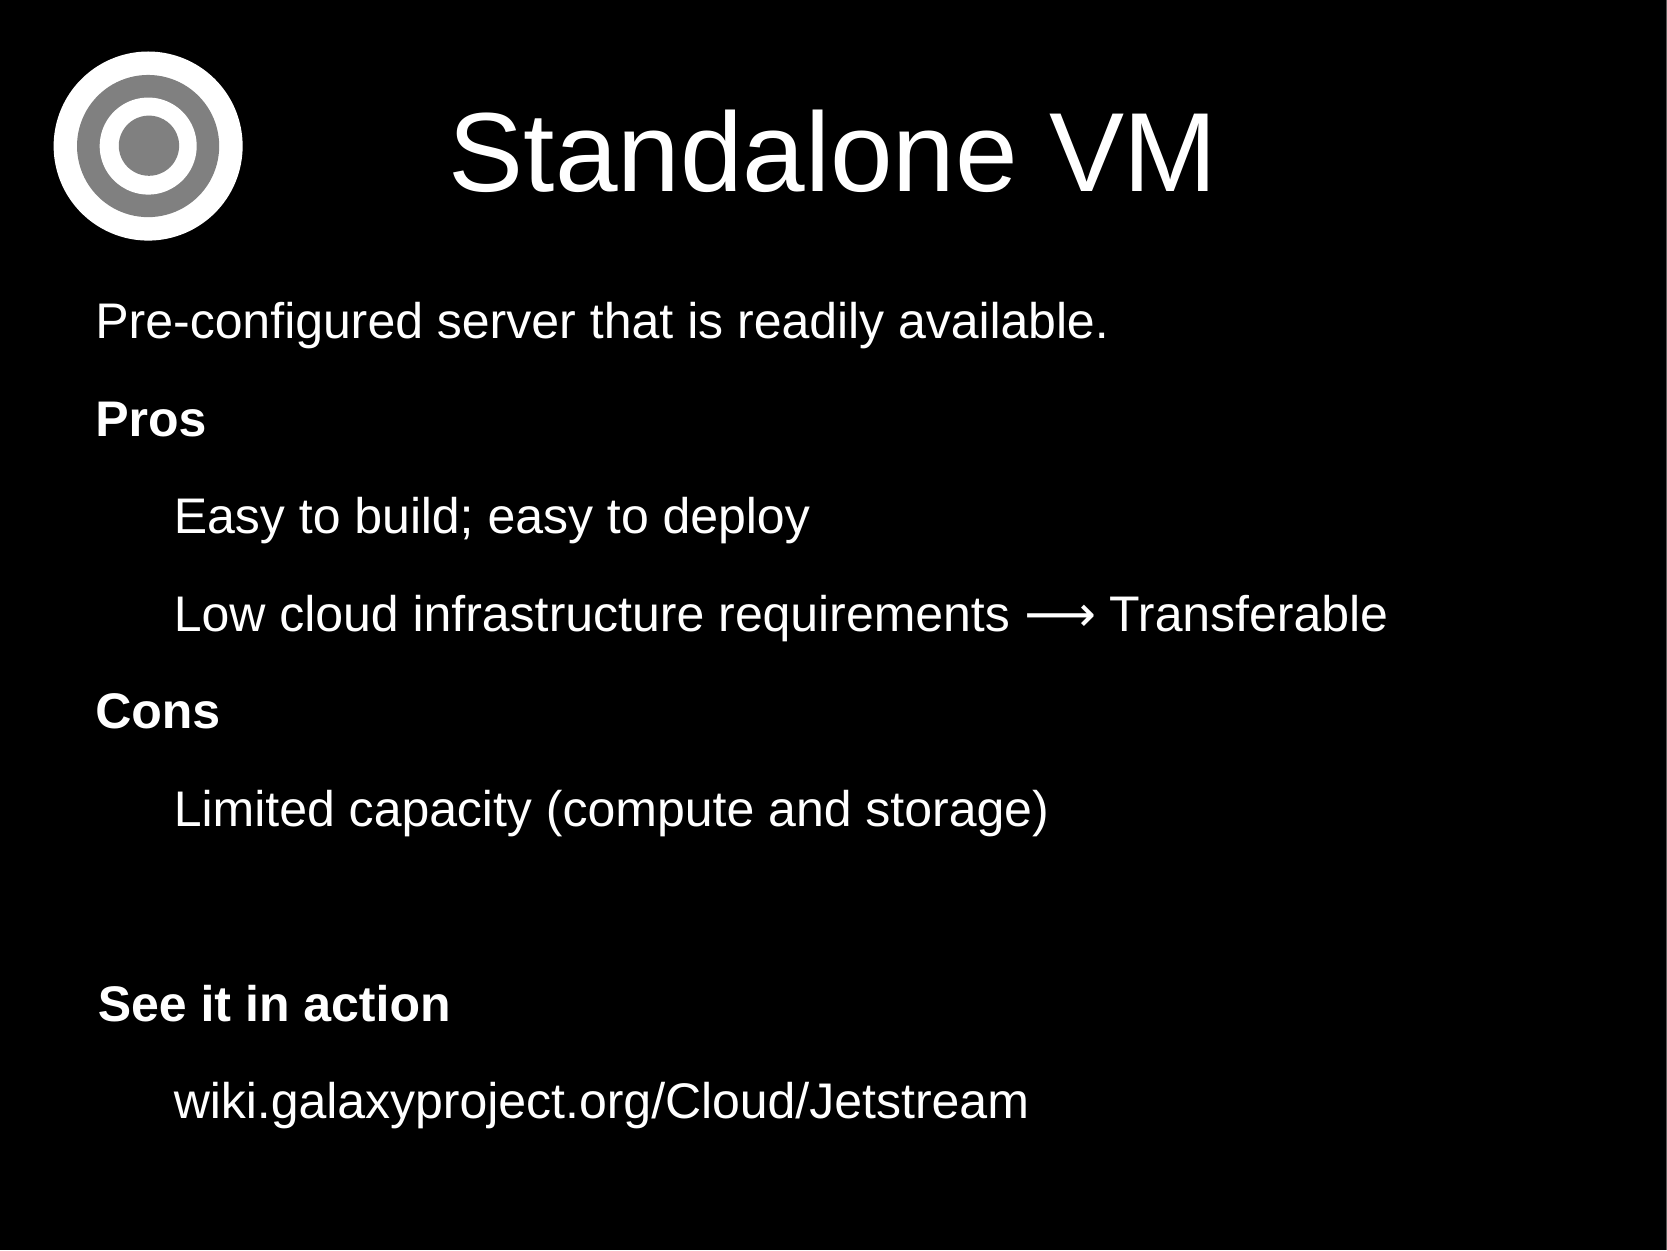

# Standalone VM

Pre-configured server that is readily available.
Pros
Easy to build; easy to deploy
Low cloud infrastructure requirements ⟶ Transferable
Cons
Limited capacity (compute and storage)

See it in action
wiki.galaxyproject.org/Cloud/Jetstream